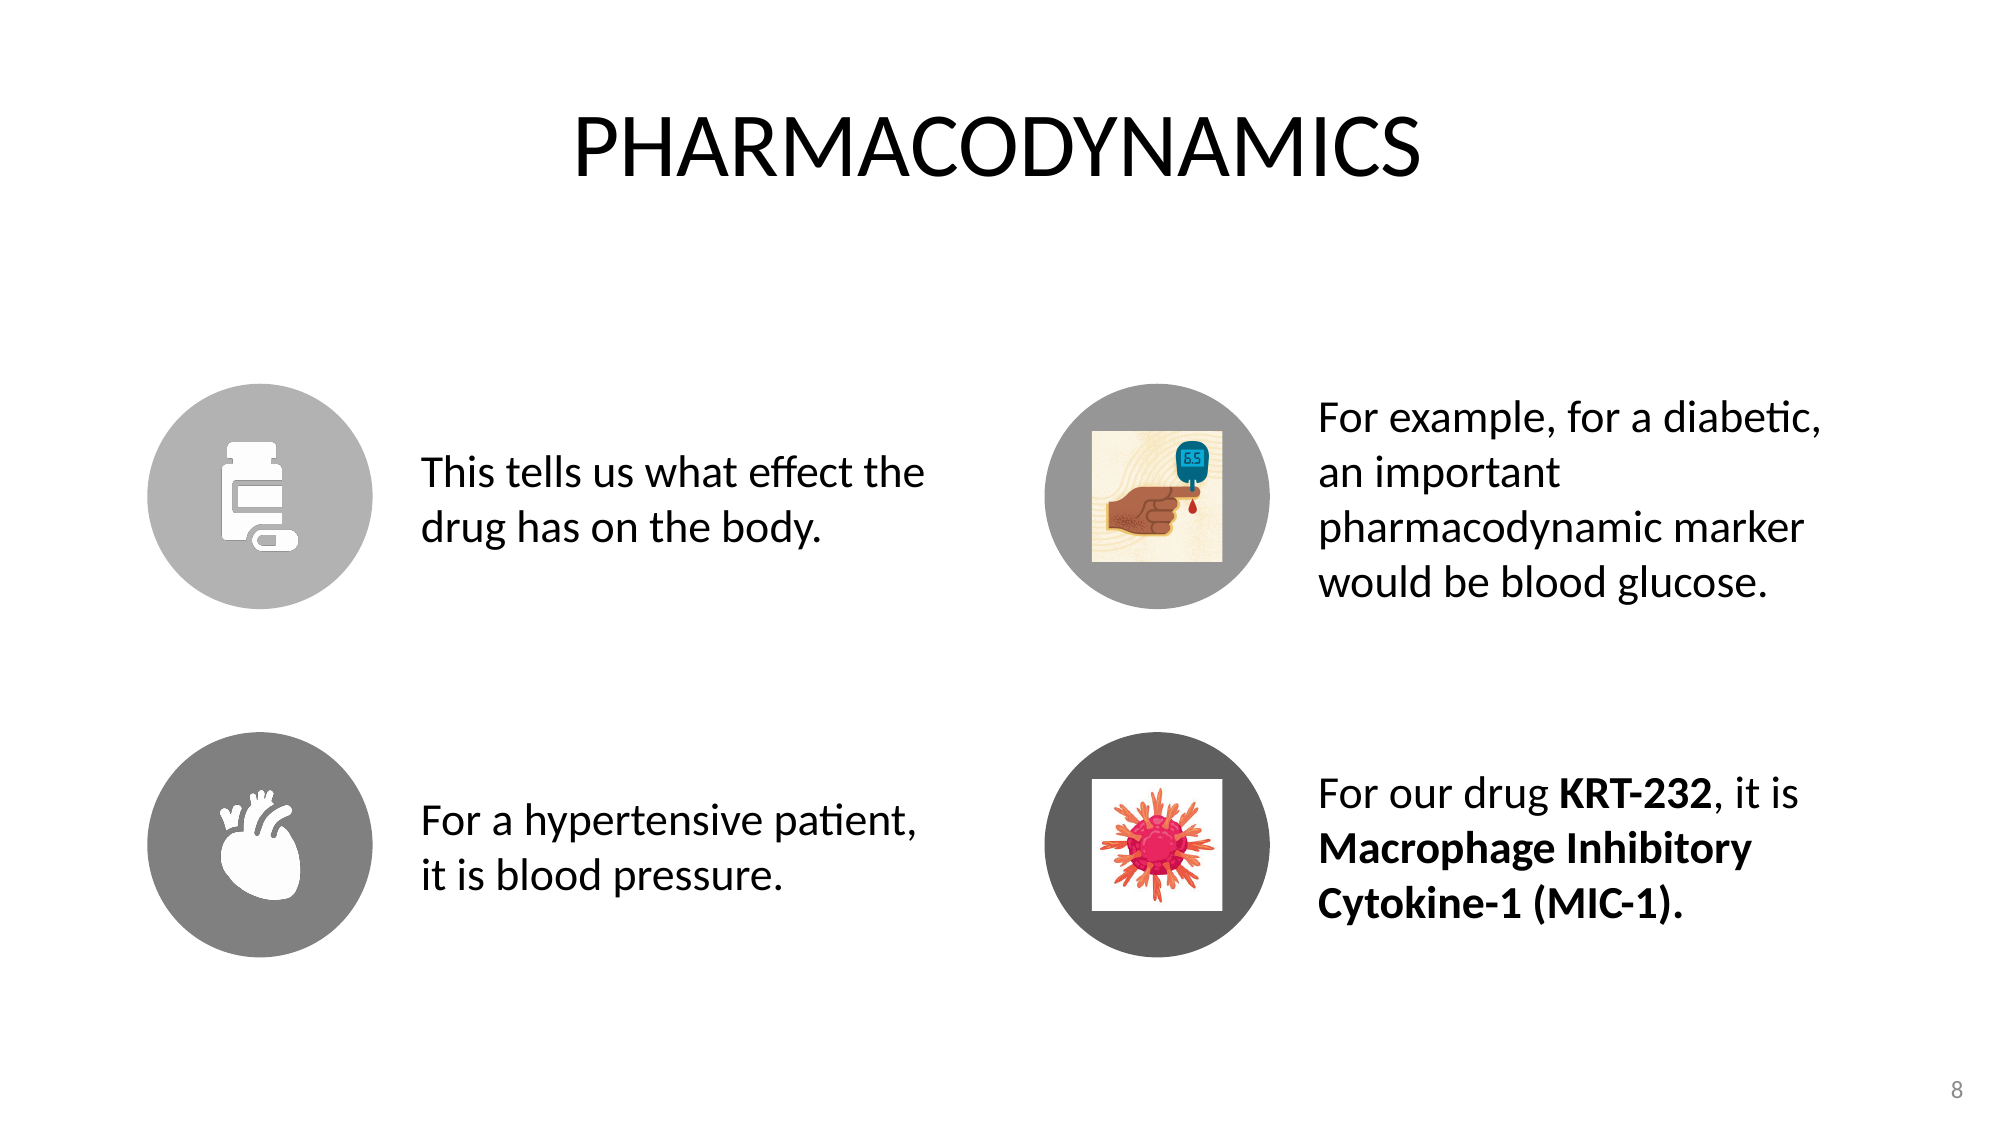

# PHARMACODYNAMICS
This tells us what effect the drug has on the body.
For example, for a diabetic, an important pharmacodynamic marker would be blood glucose.
For a hypertensive patient, it is blood pressure.
For our drug KRT-232, it is Macrophage Inhibitory Cytokine-1 (MIC-1).
8